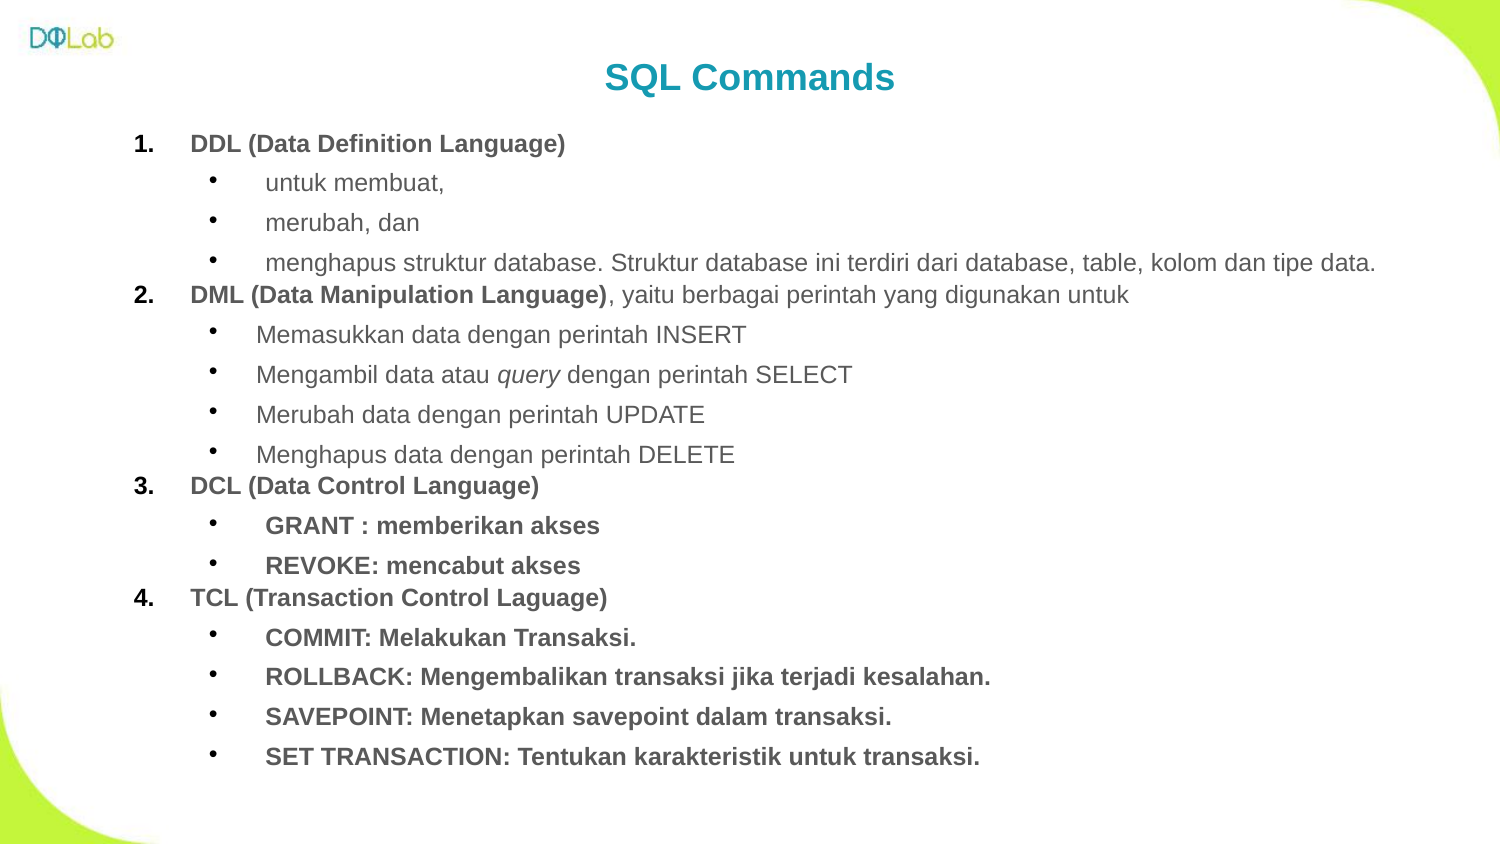

SQL Commands
DDL (Data Definition Language)
untuk membuat,
merubah, dan
menghapus struktur database. Struktur database ini terdiri dari database, table, kolom dan tipe data.
DML (Data Manipulation Language), yaitu berbagai perintah yang digunakan untuk
Memasukkan data dengan perintah INSERT
Mengambil data atau query dengan perintah SELECT
Merubah data dengan perintah UPDATE
Menghapus data dengan perintah DELETE
DCL (Data Control Language)
GRANT : memberikan akses
REVOKE: mencabut akses
TCL (Transaction Control Laguage)
COMMIT: Melakukan Transaksi.
ROLLBACK: Mengembalikan transaksi jika terjadi kesalahan.
SAVEPOINT: Menetapkan savepoint dalam transaksi.
SET TRANSACTION: Tentukan karakteristik untuk transaksi.